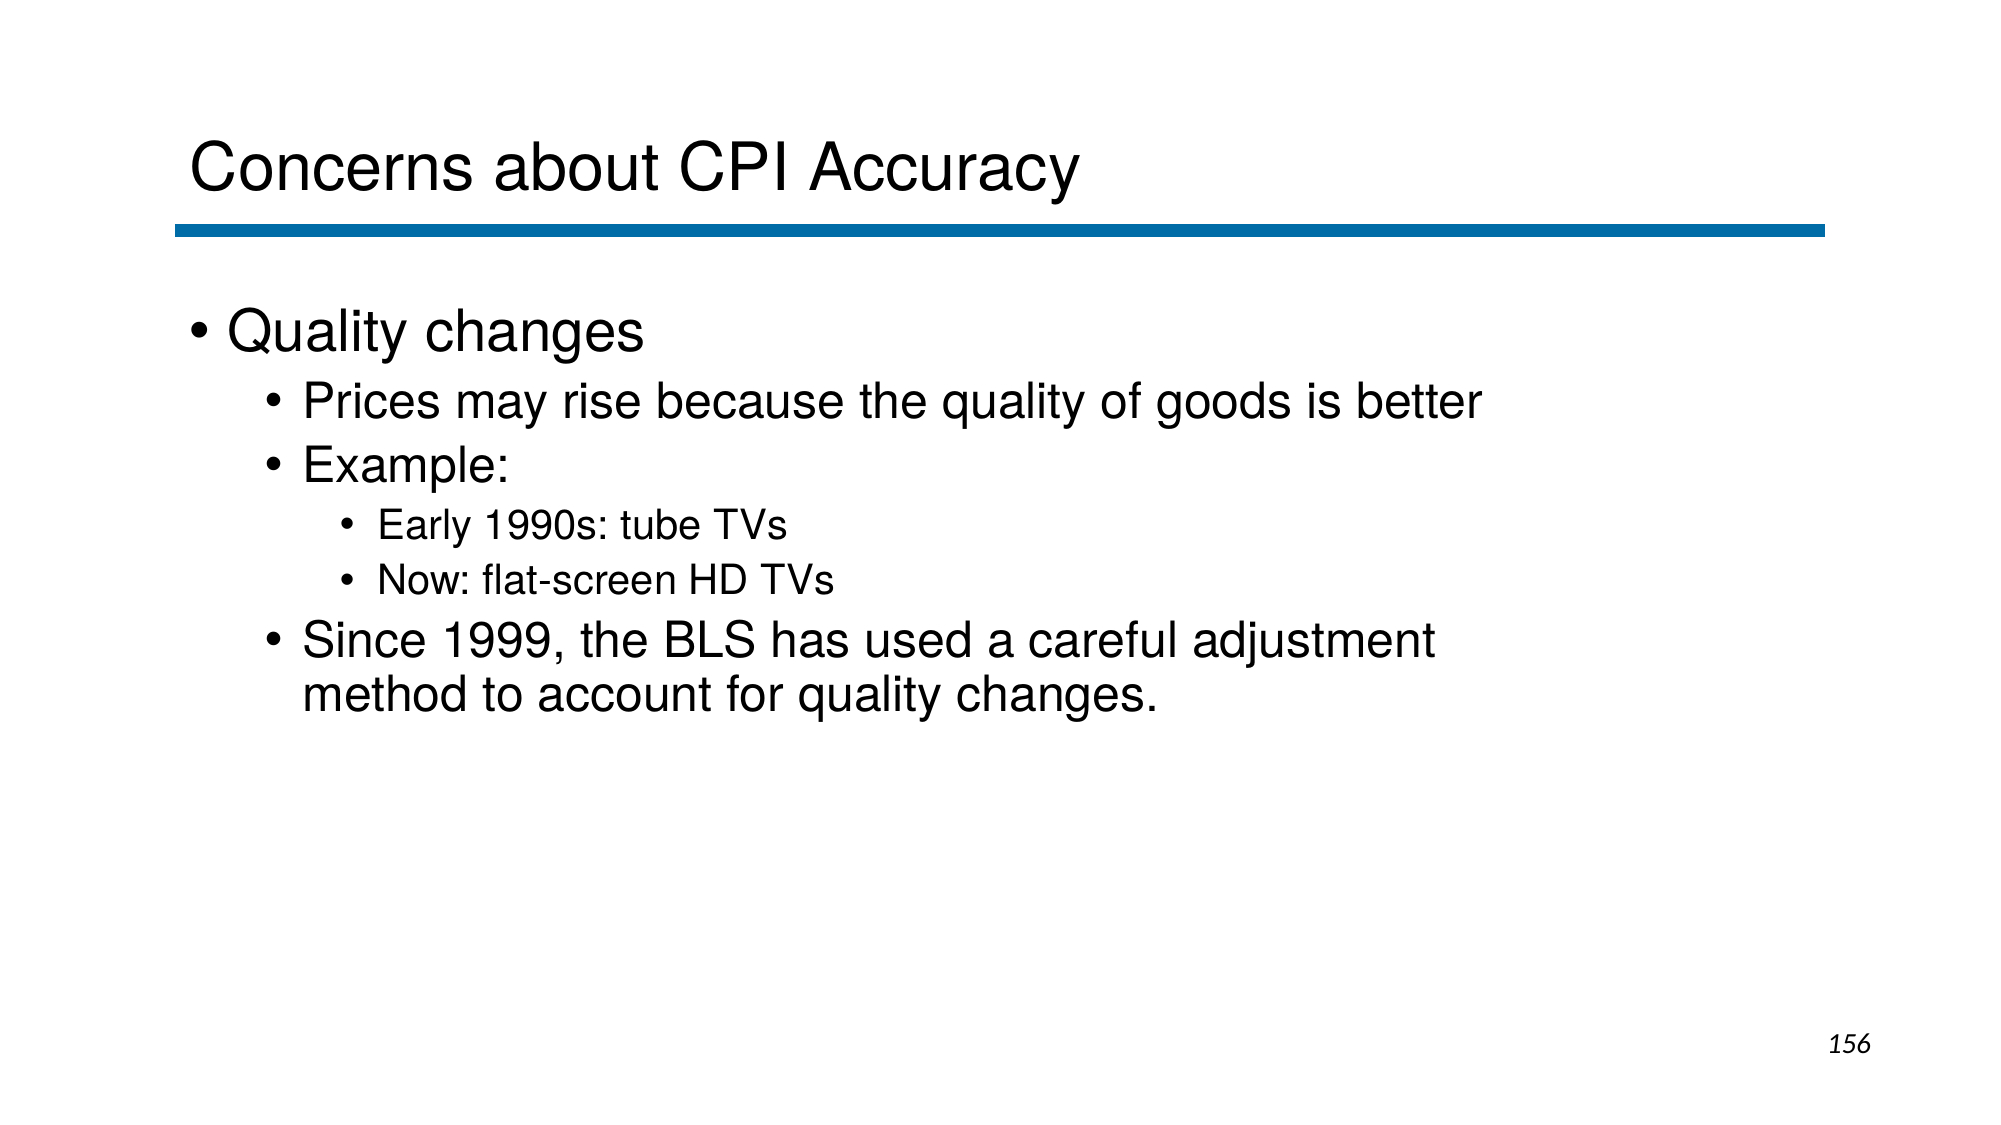

# Concerns about CPI Accuracy
Quality changes
Prices may rise because the quality of goods is better
Example:
Early 1990s: tube TVs
Now: flat-screen HD TVs
Since 1999, the BLS has used a careful adjustment method to account for quality changes.